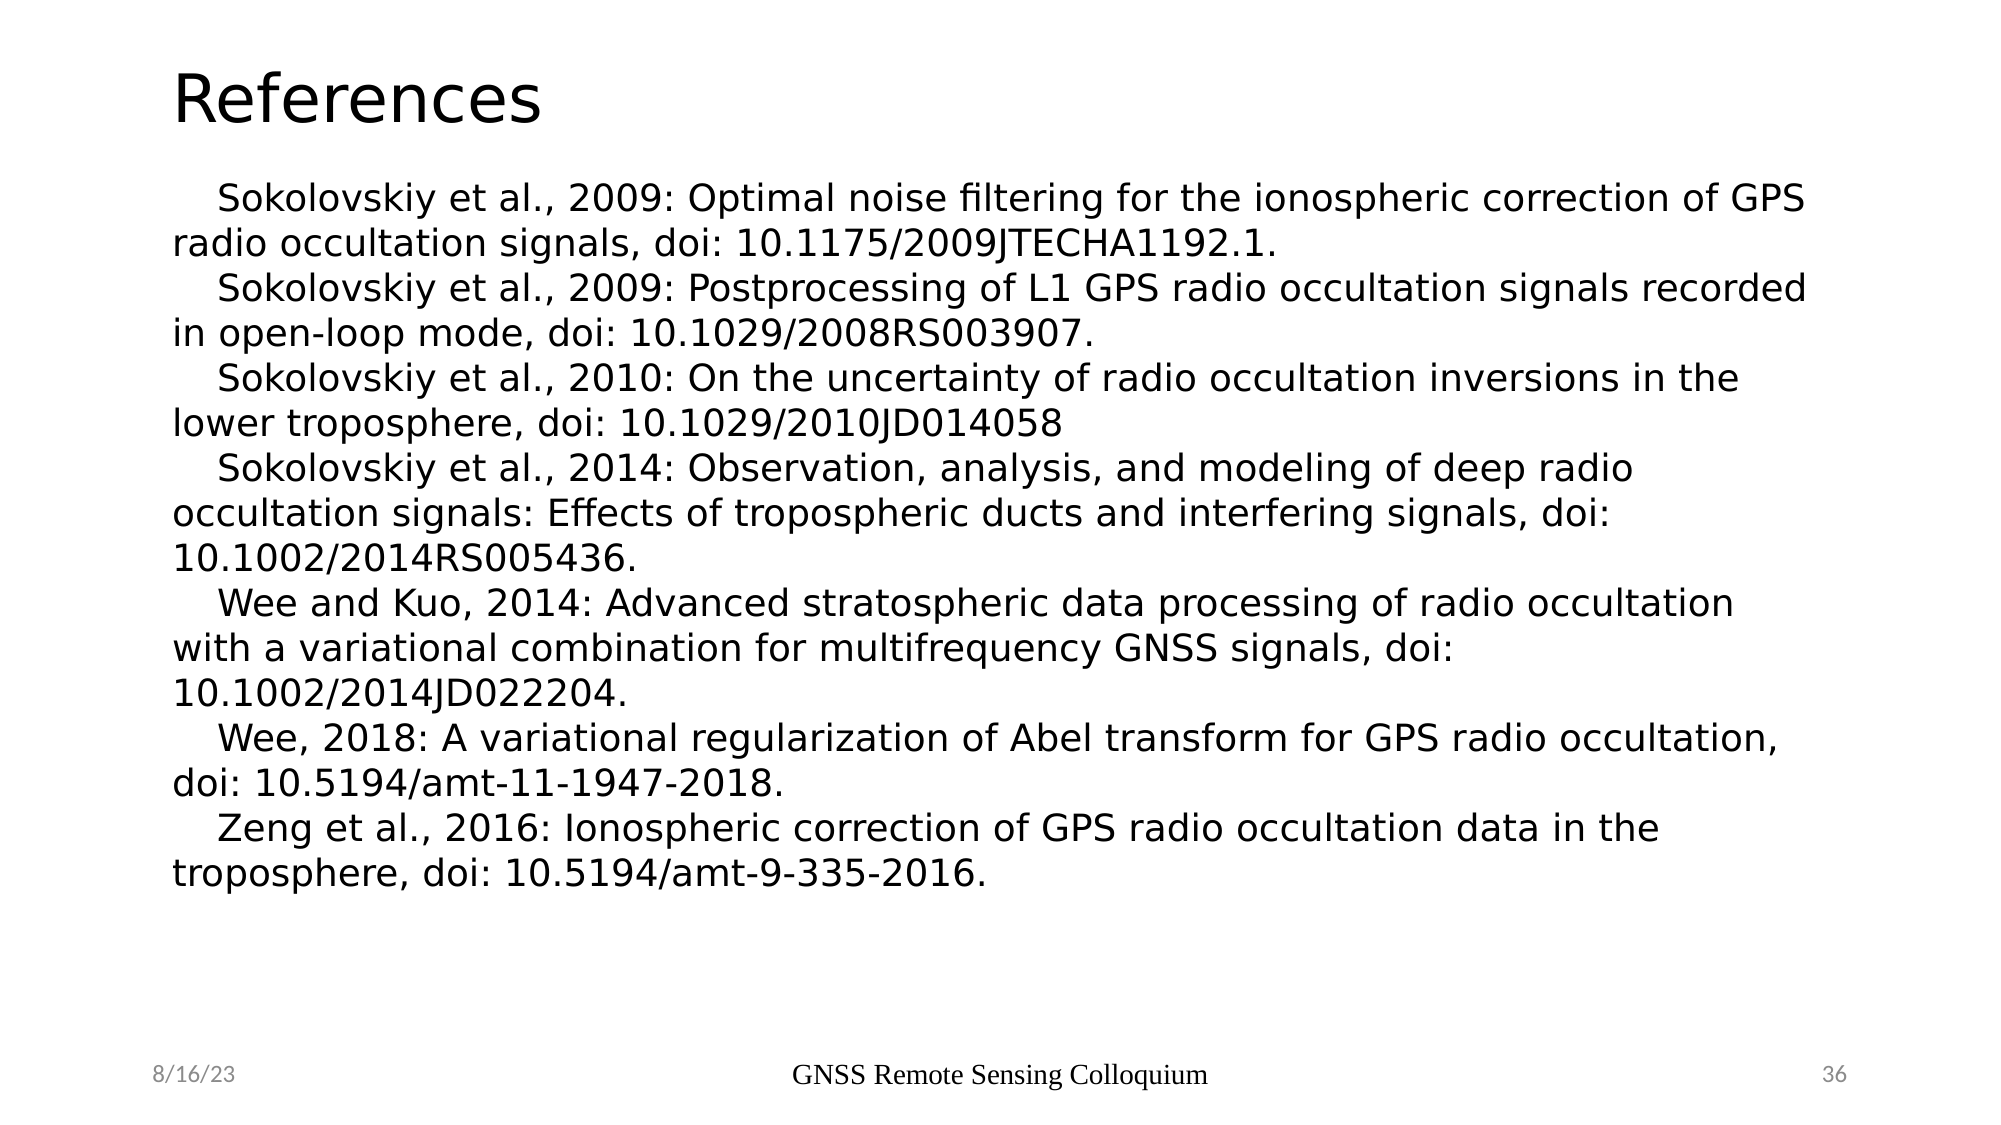

# References
Sokolovskiy et al., 2009: Optimal noise filtering for the ionospheric correction of GPS radio occultation signals, doi: 10.1175/2009JTECHA1192.1.
Sokolovskiy et al., 2009: Postprocessing of L1 GPS radio occultation signals recorded in open-loop mode, doi: 10.1029/2008RS003907.
Sokolovskiy et al., 2010: On the uncertainty of radio occultation inversions in the lower troposphere, doi: 10.1029/2010JD014058
Sokolovskiy et al., 2014: Observation, analysis, and modeling of deep radio occultation signals: Effects of tropospheric ducts and interfering signals, doi: 10.1002/2014RS005436.
Wee and Kuo, 2014: Advanced stratospheric data processing of radio occultation with a variational combination for multifrequency GNSS signals, doi: 10.1002/2014JD022204.
Wee, 2018: A variational regularization of Abel transform for GPS radio occultation, doi: 10.5194/amt-11-1947-2018.
Zeng et al., 2016: Ionospheric correction of GPS radio occultation data in the troposphere, doi: 10.5194/amt-9-335-2016.
8/16/23
GNSS Remote Sensing Colloquium
36